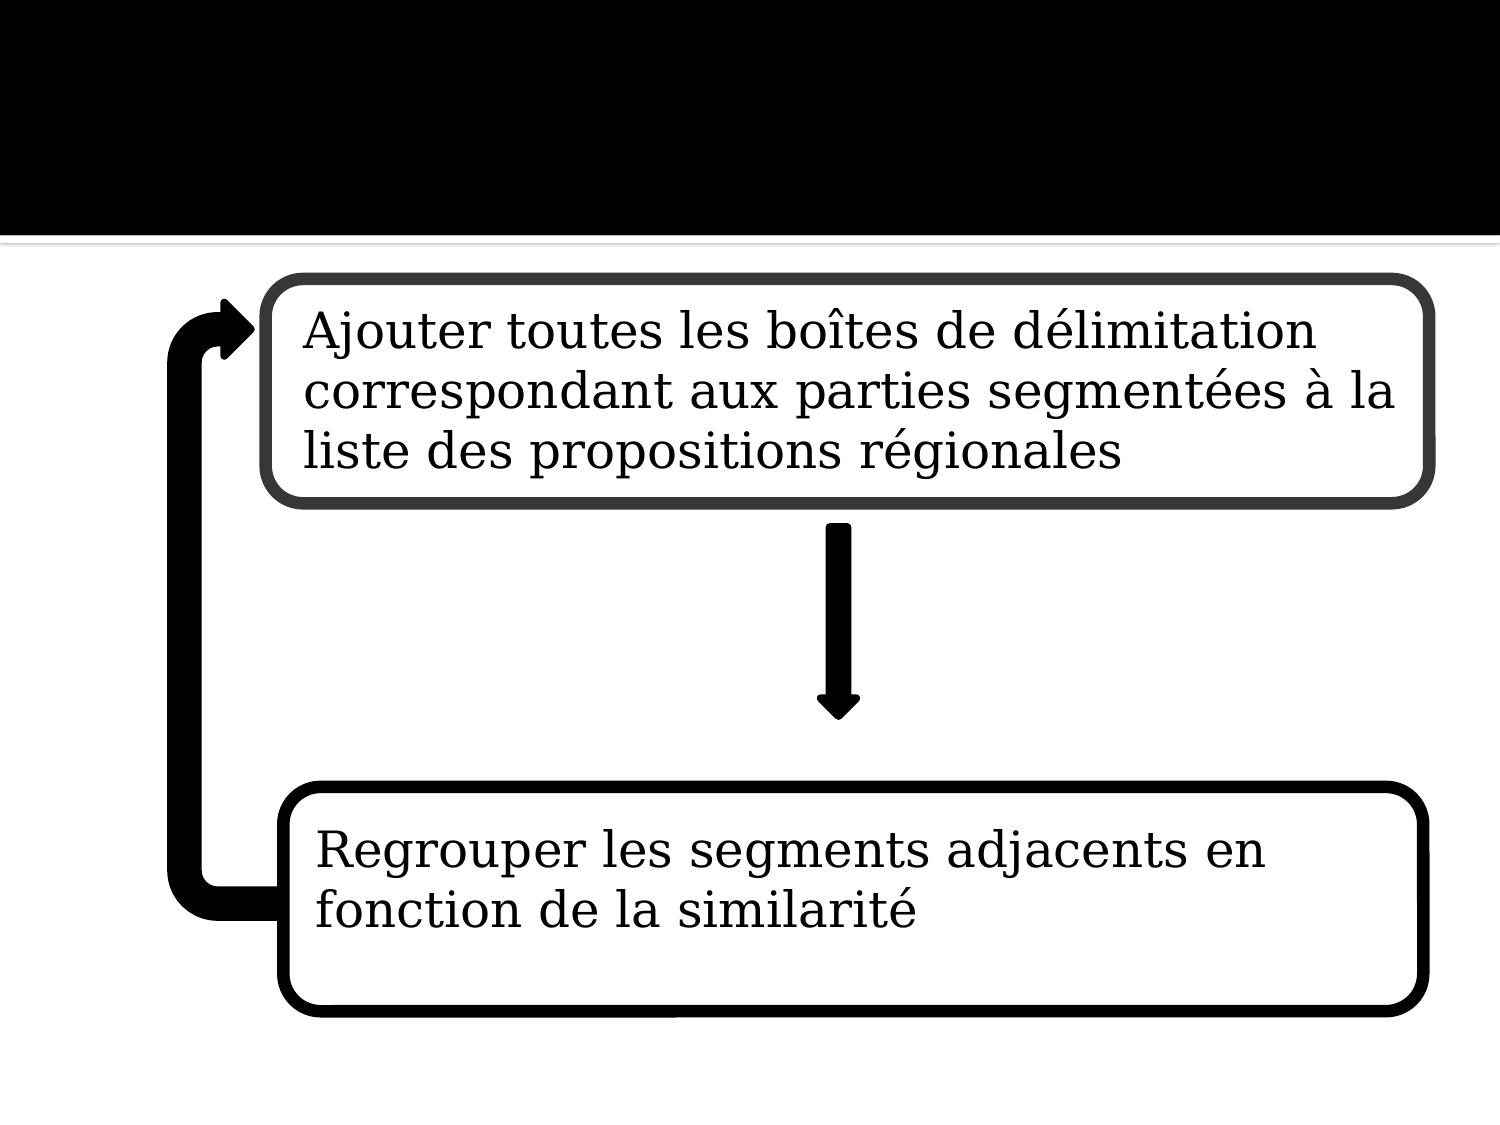

Ajouter toutes les boîtes de délimitation correspondant aux parties segmentées à la liste des propositions régionales

Regrouper les segments adjacents en fonction de la similarité